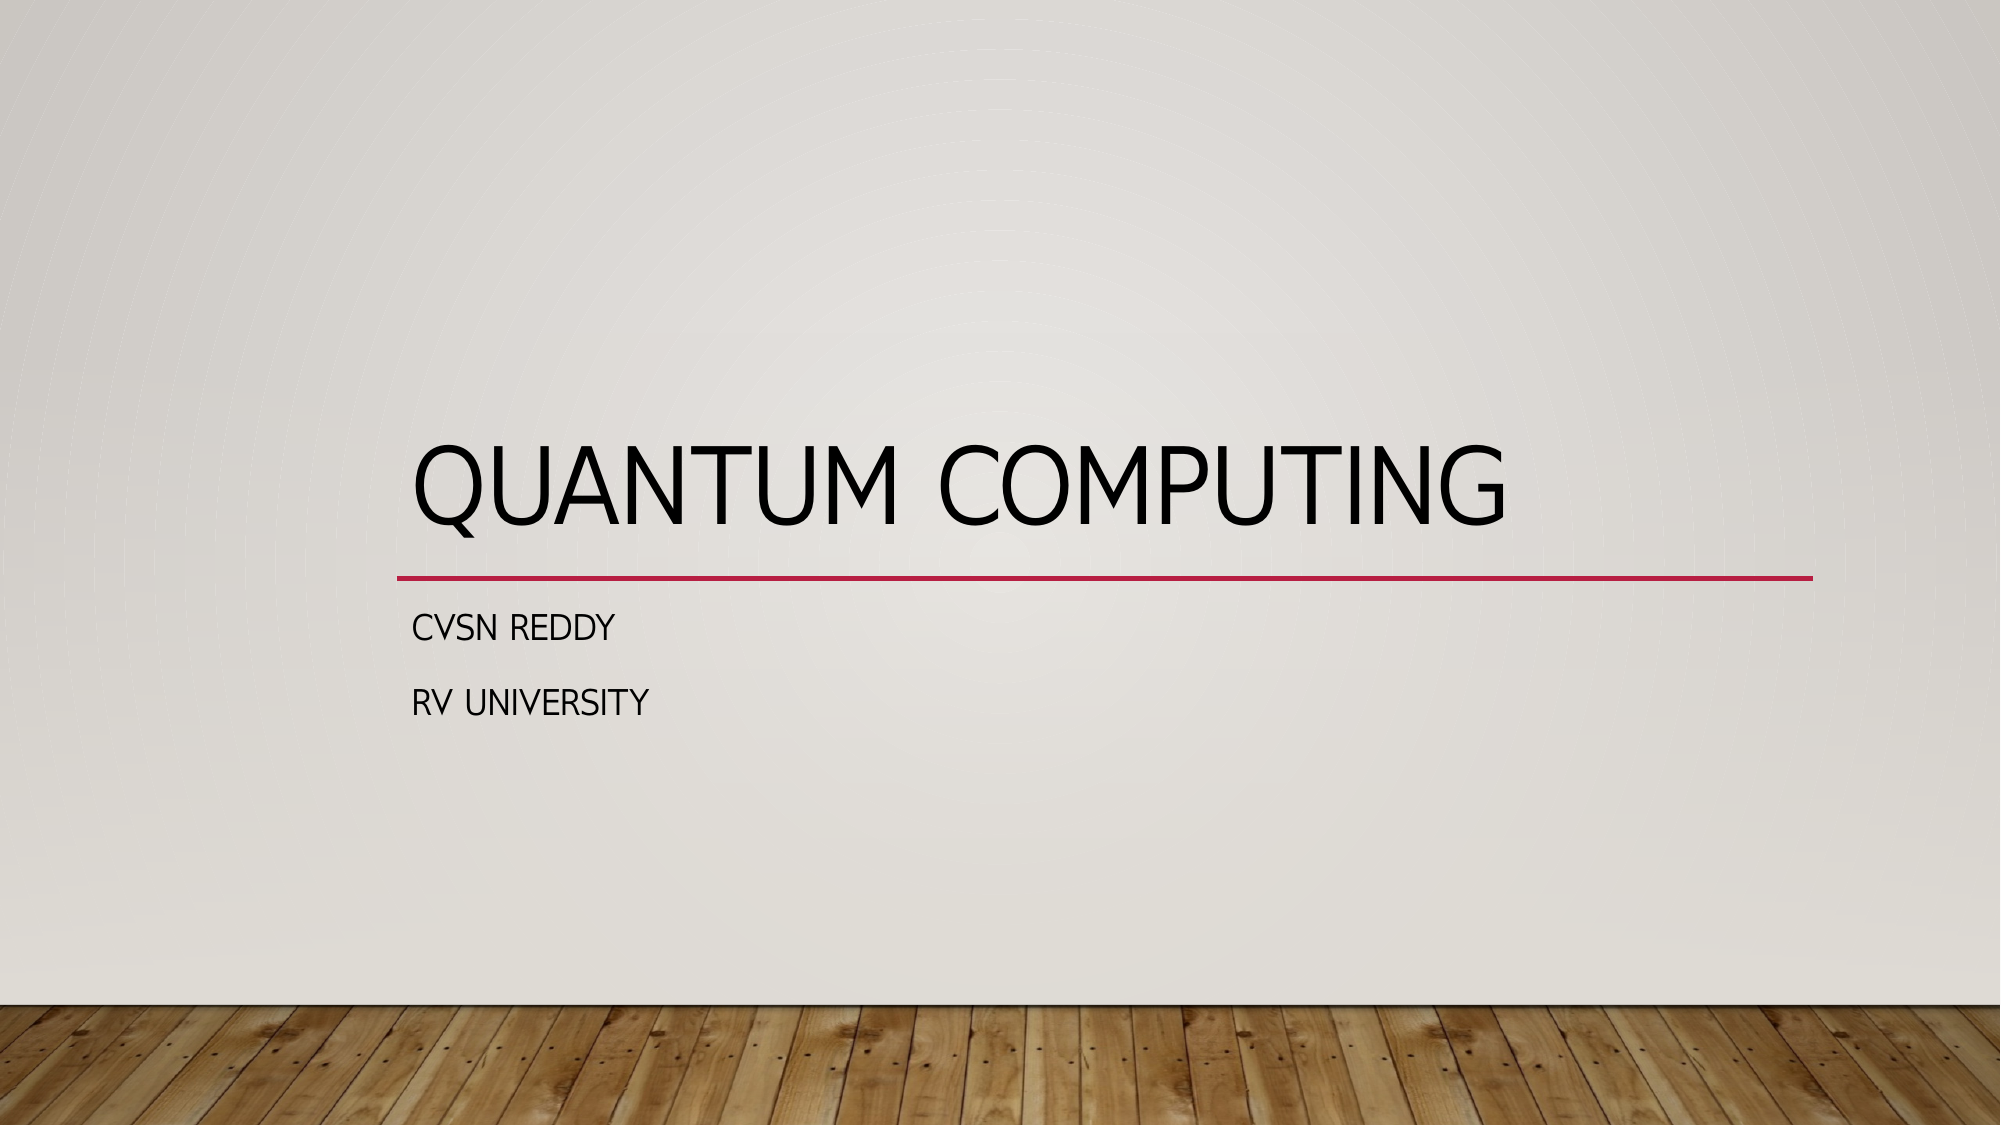

# Quantum Computing
CVSN Reddy
RV University